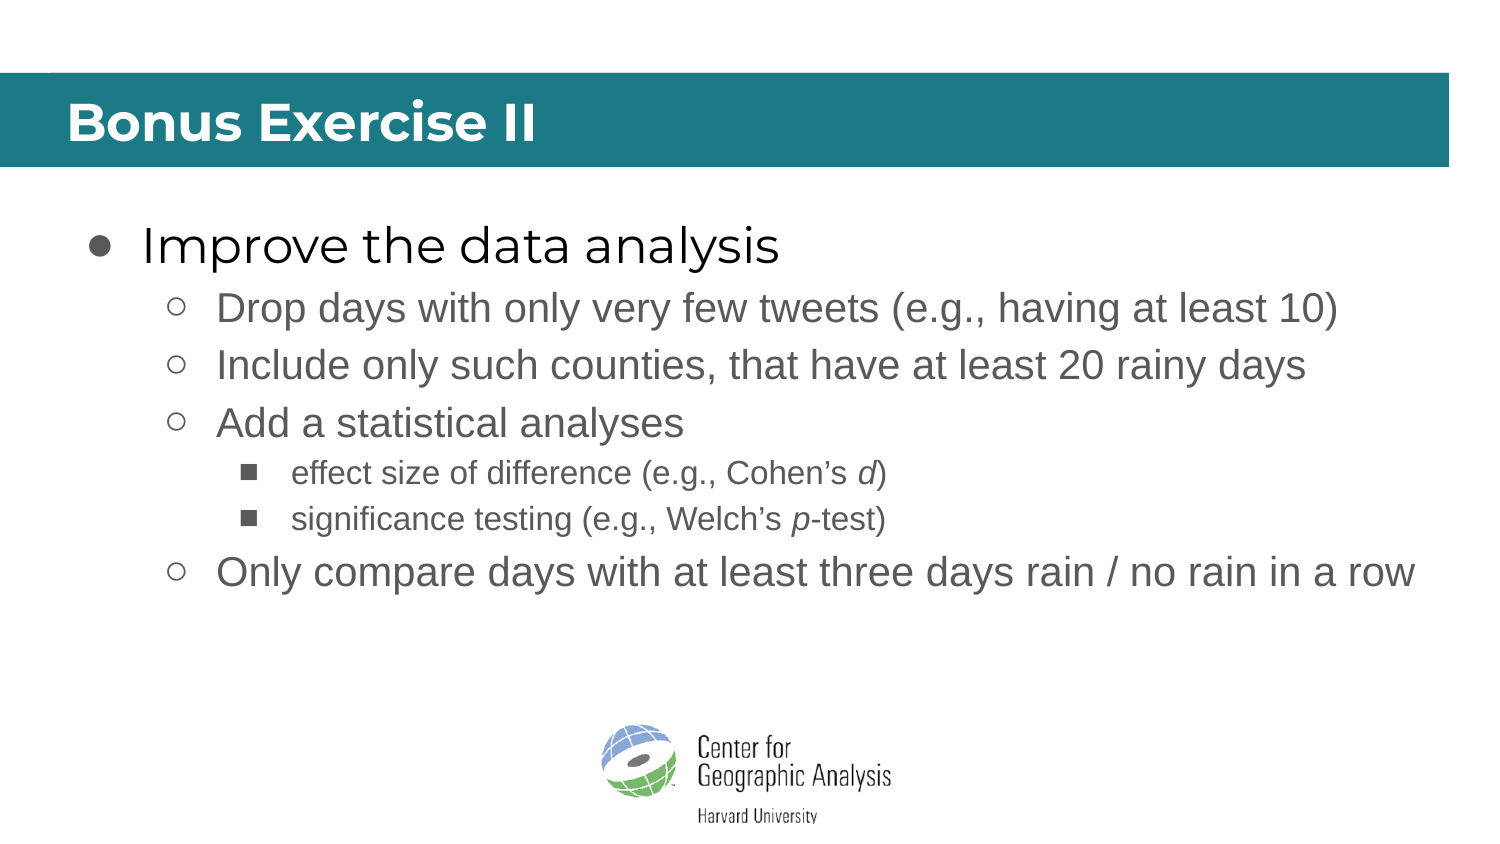

# Bonus Exercise II
Improve the data analysis
Drop days with only very few tweets (e.g., having at least 10)
Include only such counties, that have at least 20 rainy days
Add a statistical analyses
effect size of difference (e.g., Cohen’s d)
significance testing (e.g., Welch’s p-test)
Only compare days with at least three days rain / no rain in a row